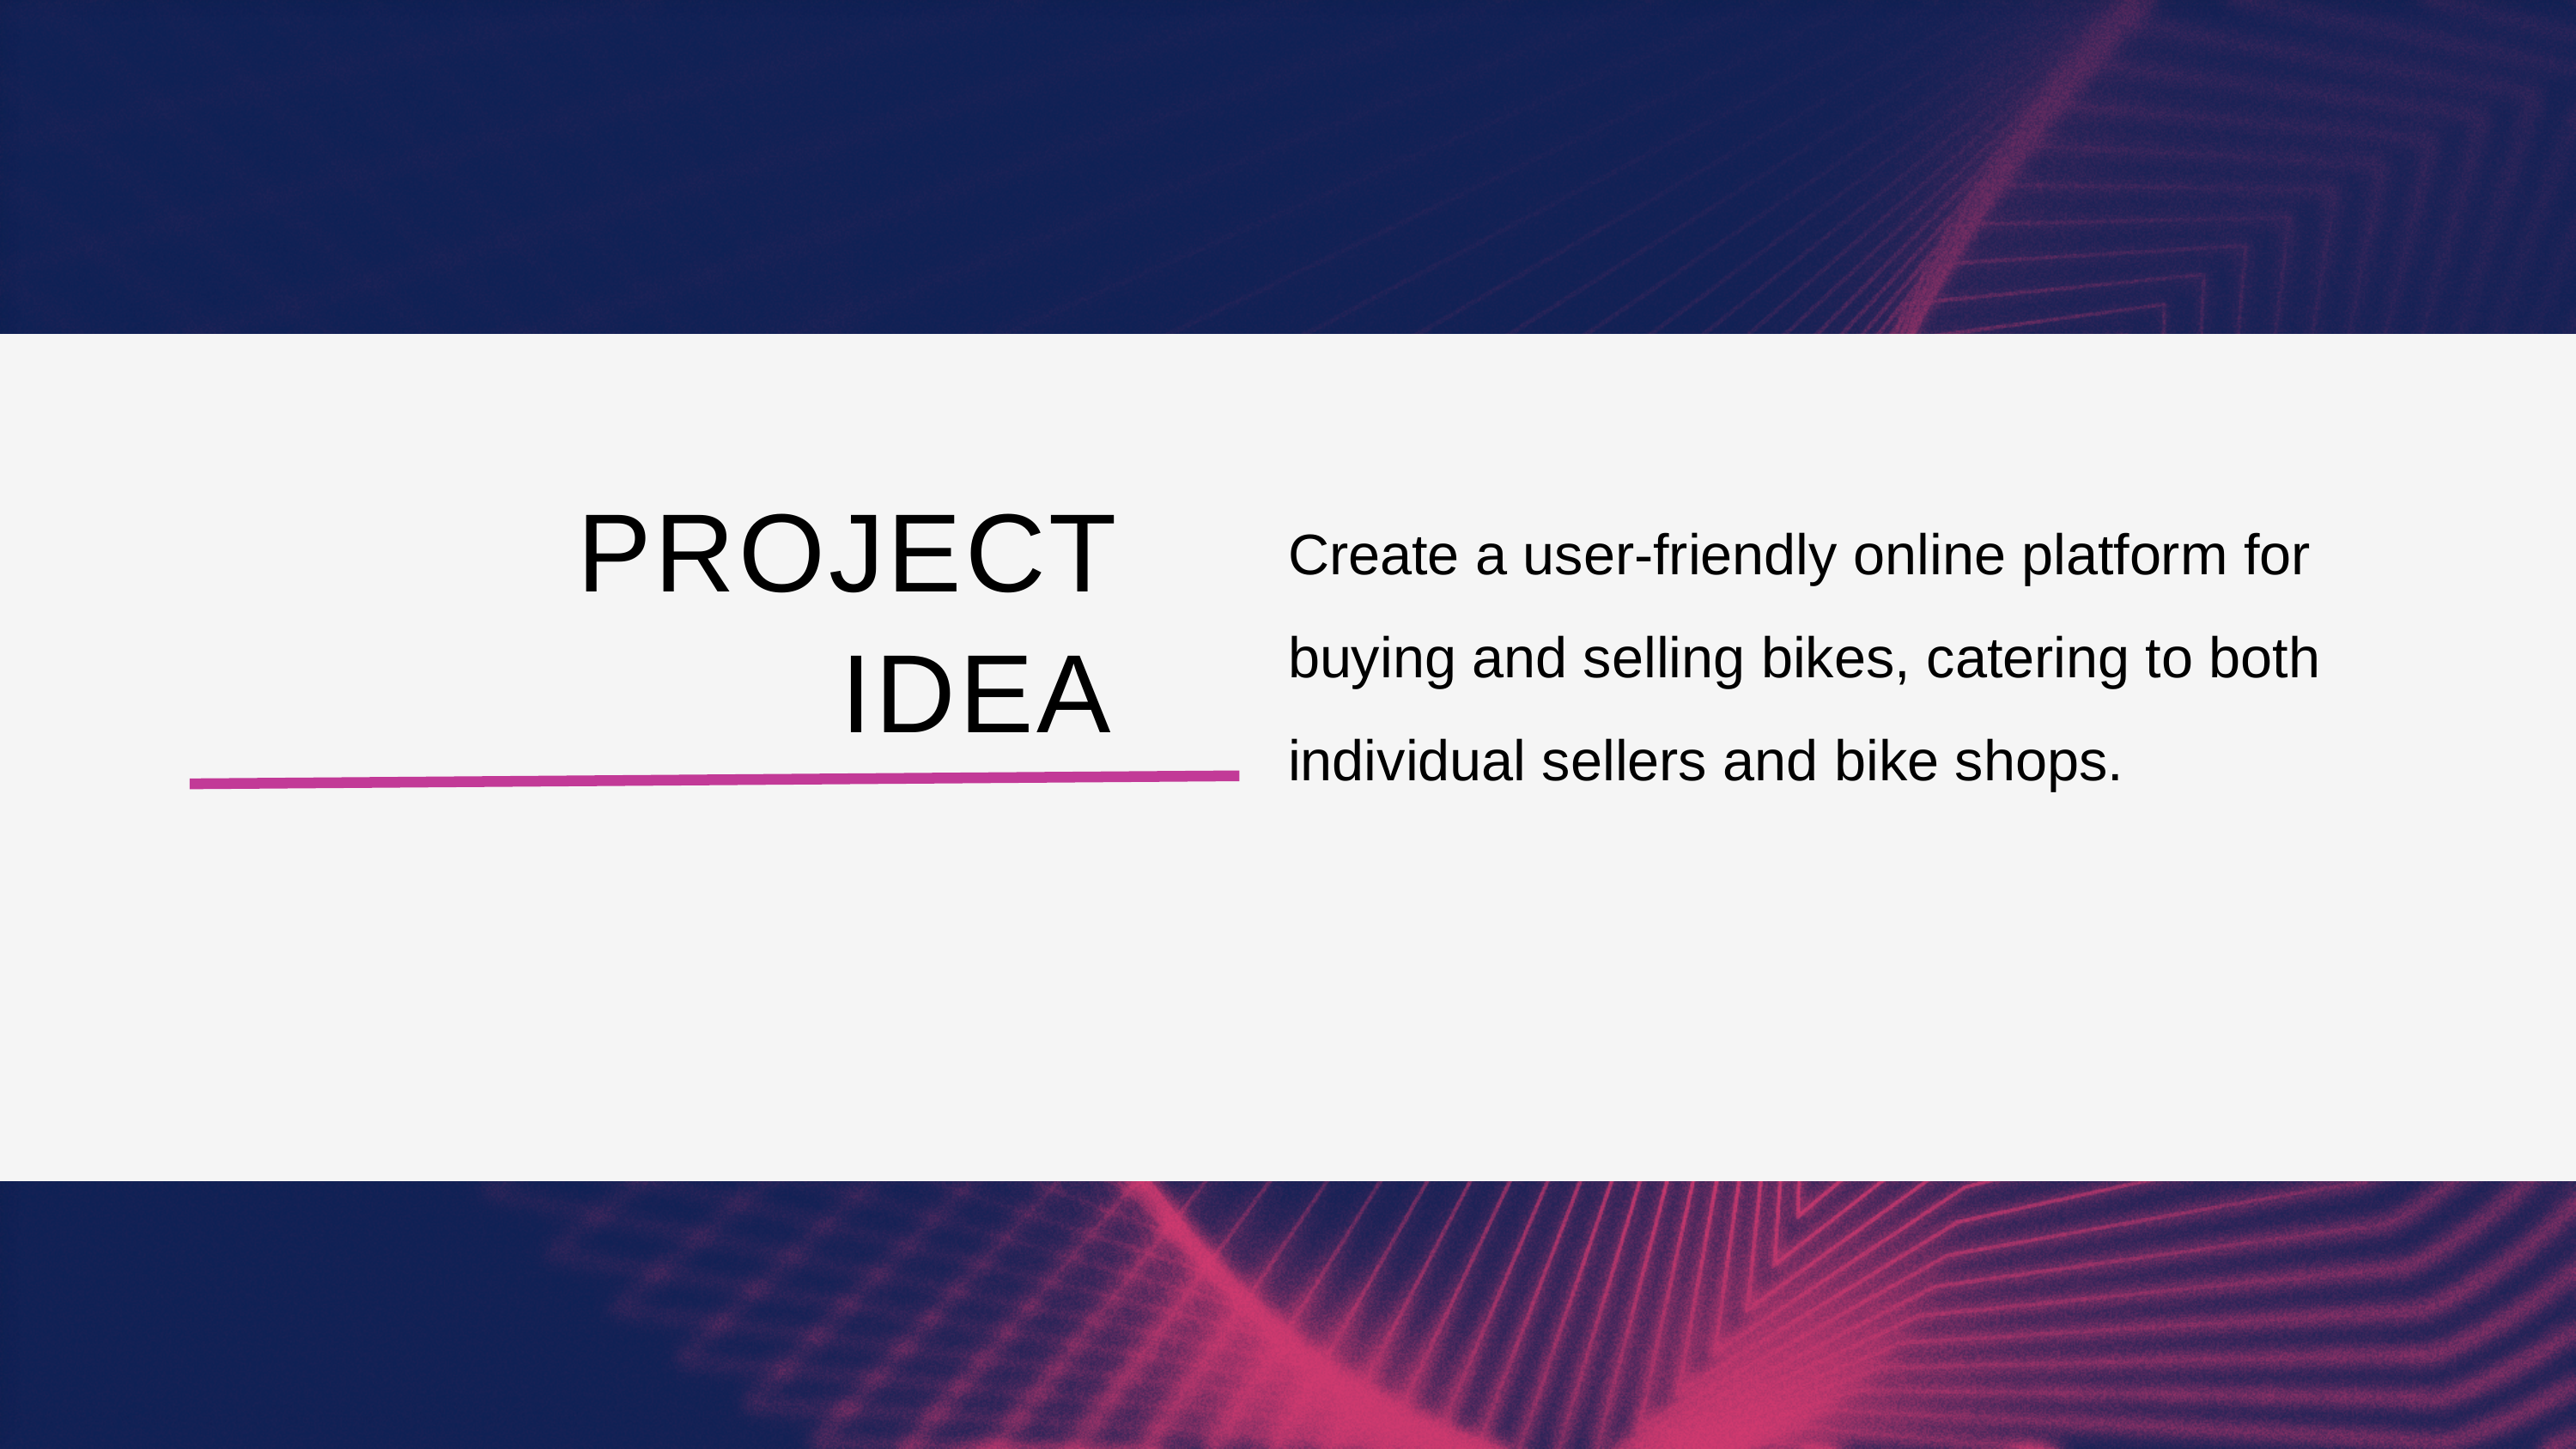

Create a user-friendly online platform for buying and selling bikes, catering to both individual sellers and bike shops.
PROJECT
IDEA